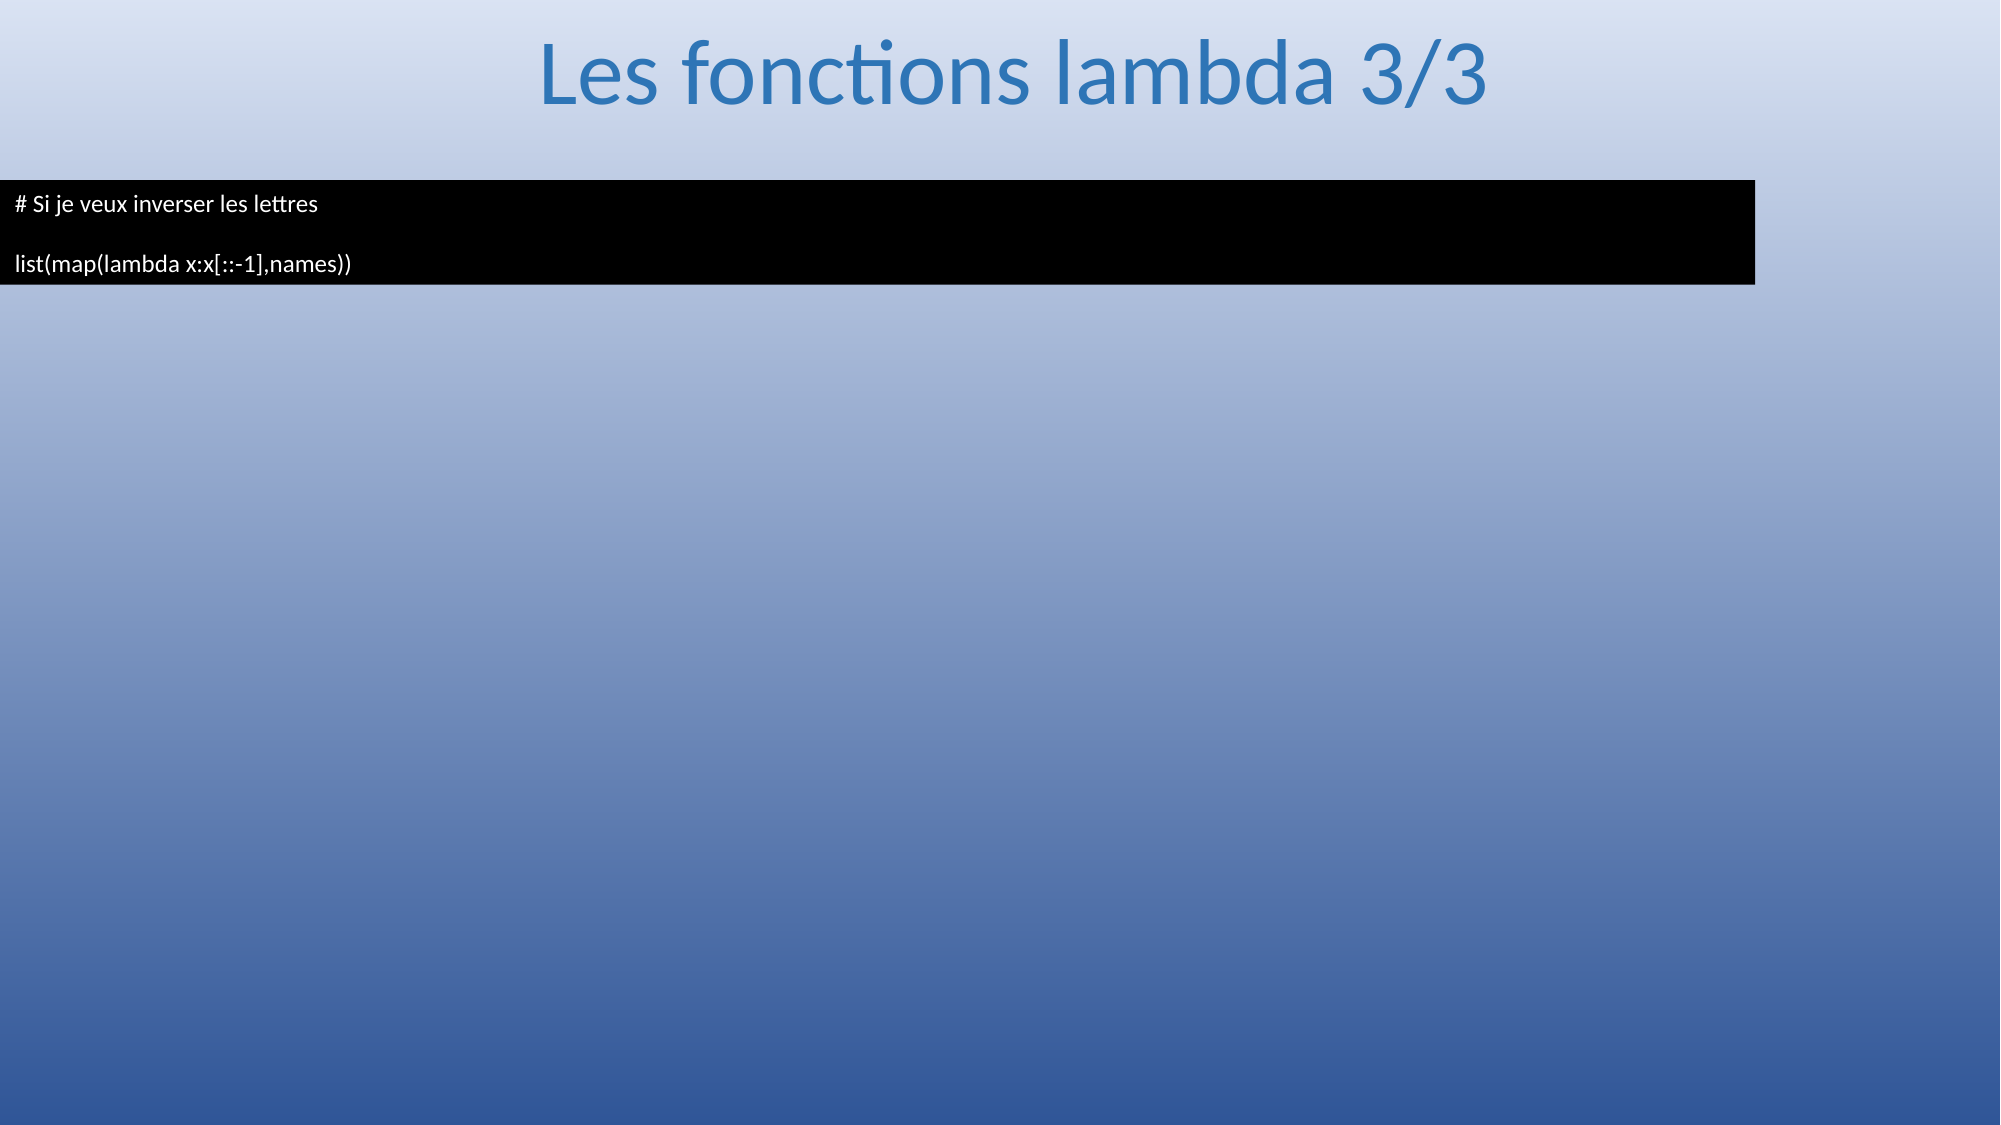

# Les fonctions lambda 3/3
# Si je veux inverser les lettres

list(map(lambda x:x[::-1],names))

90